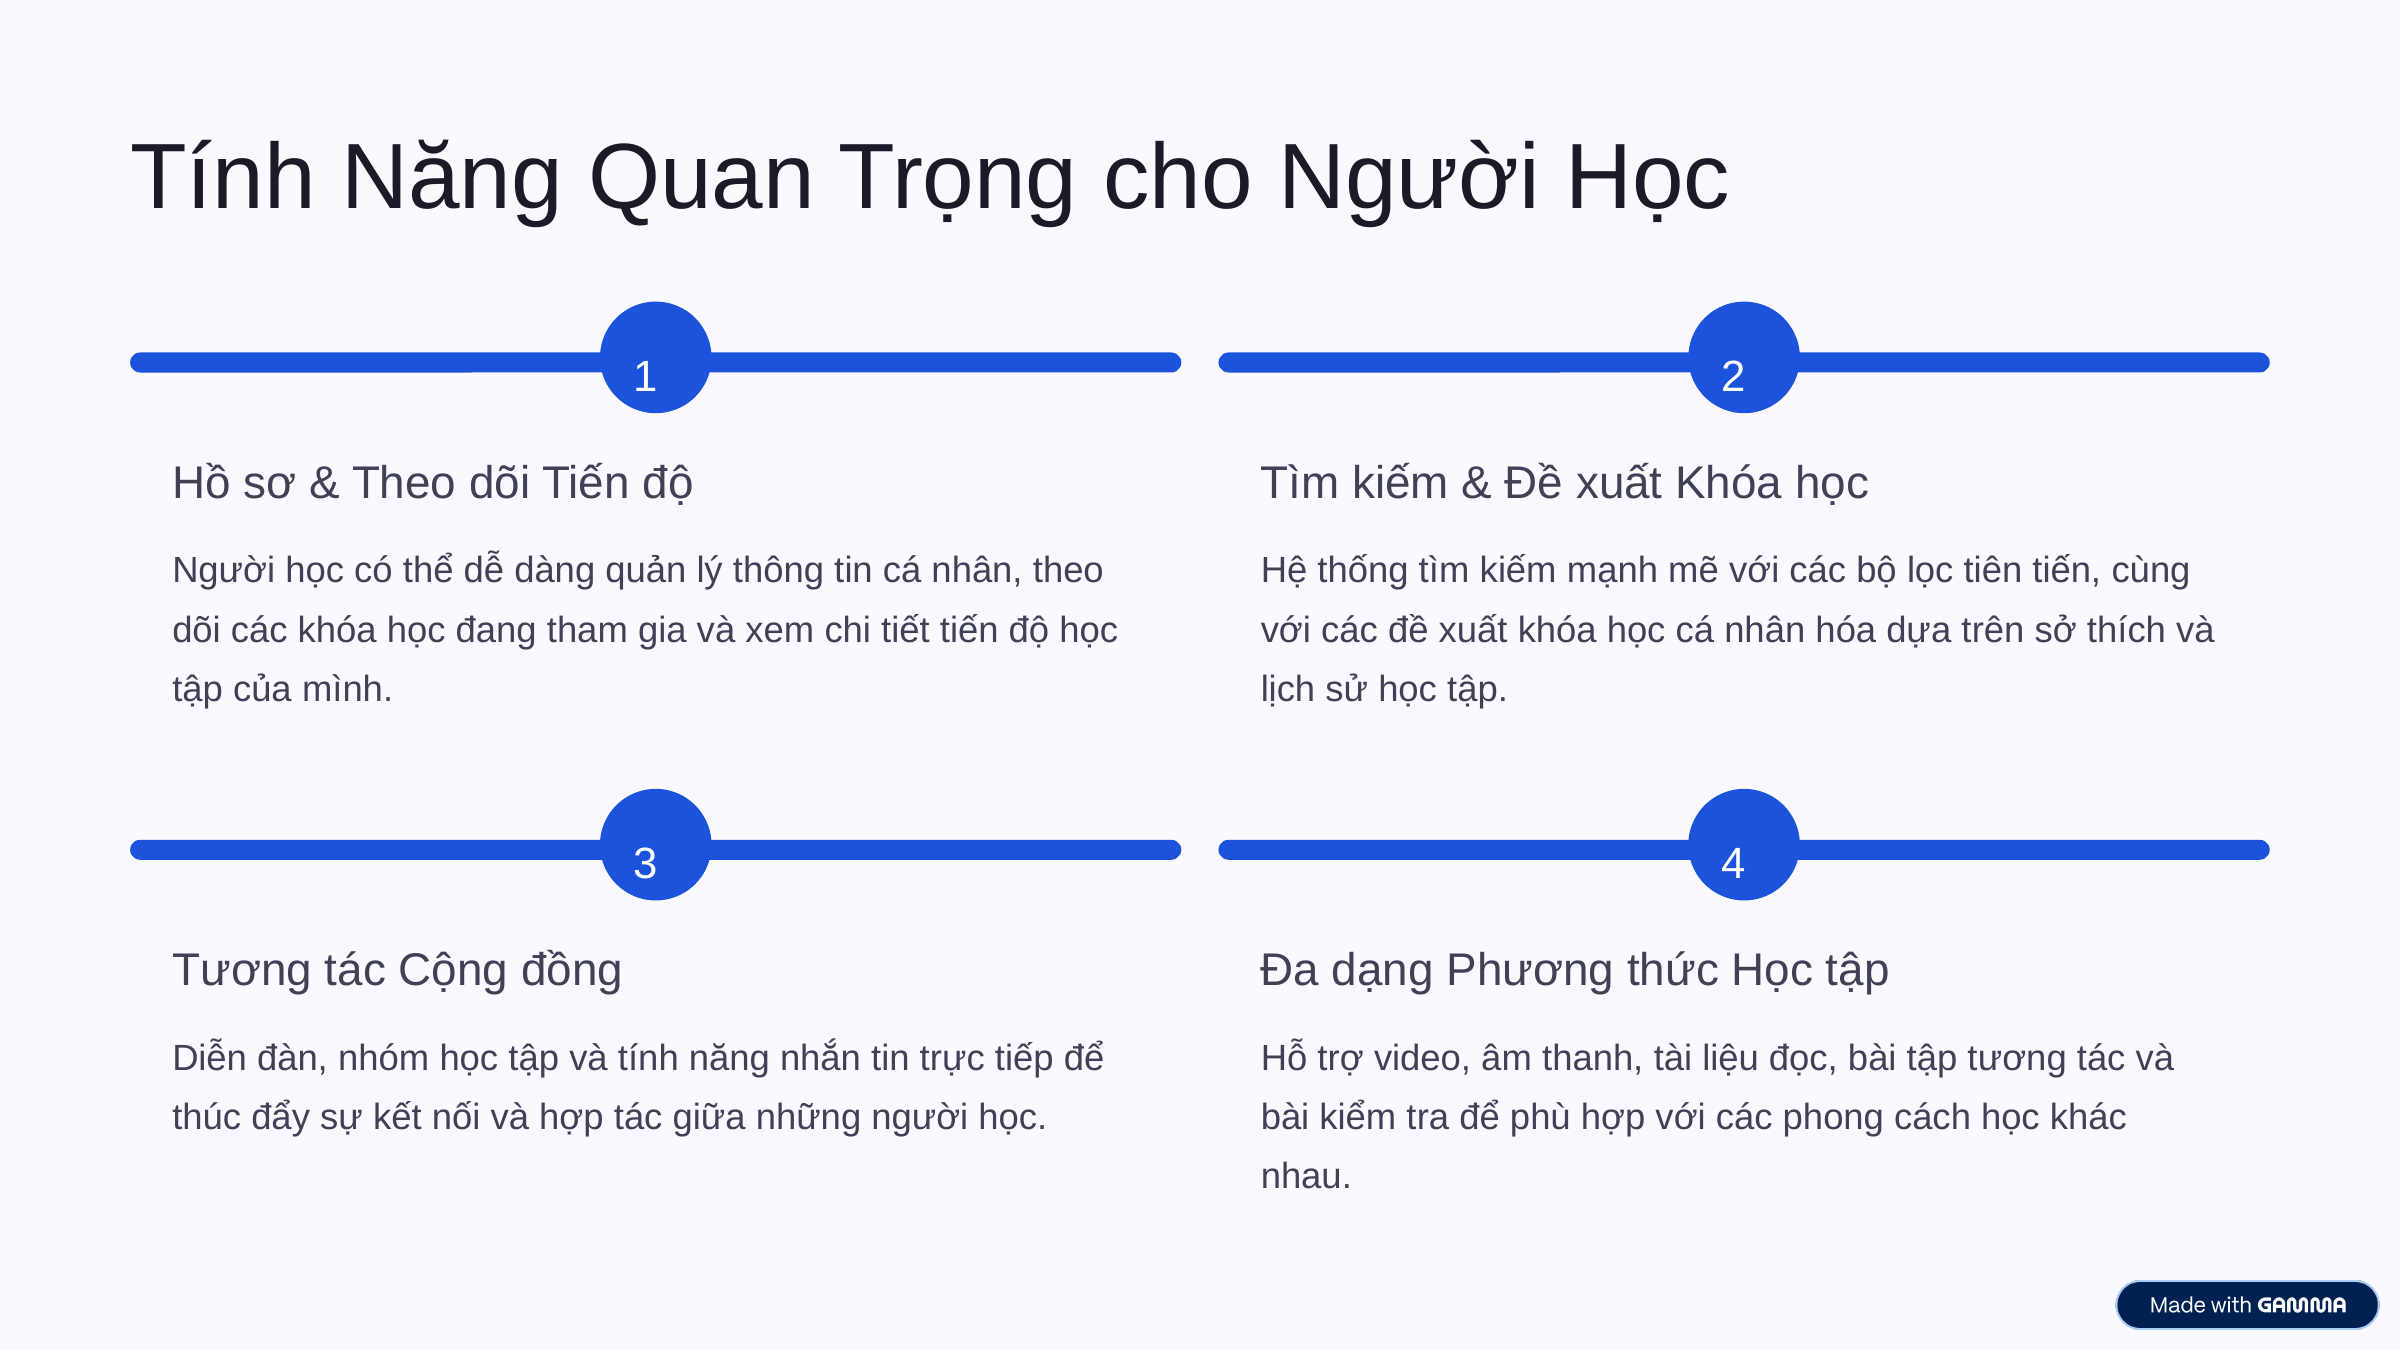

Tính Năng Quan Trọng cho Người Học

1
2

Hồ sơ & Theo dõi Tiến độ
Tìm kiếm & Đề xuất Khóa học
Người học có thể dễ dàng quản lý thông tin cá nhân, theo dõi các khóa học đang tham gia và xem chi tiết tiến độ học tập của mình.
Hệ thống tìm kiếm mạnh mẽ với các bộ lọc tiên tiến, cùng với các đề xuất khóa học cá nhân hóa dựa trên sở thích và lịch sử học tập.

3
4

Tương tác Cộng đồng
Đa dạng Phương thức Học tập
Diễn đàn, nhóm học tập và tính năng nhắn tin trực tiếp để thúc đẩy sự kết nối và hợp tác giữa những người học.
Hỗ trợ video, âm thanh, tài liệu đọc, bài tập tương tác và bài kiểm tra để phù hợp với các phong cách học khác nhau.